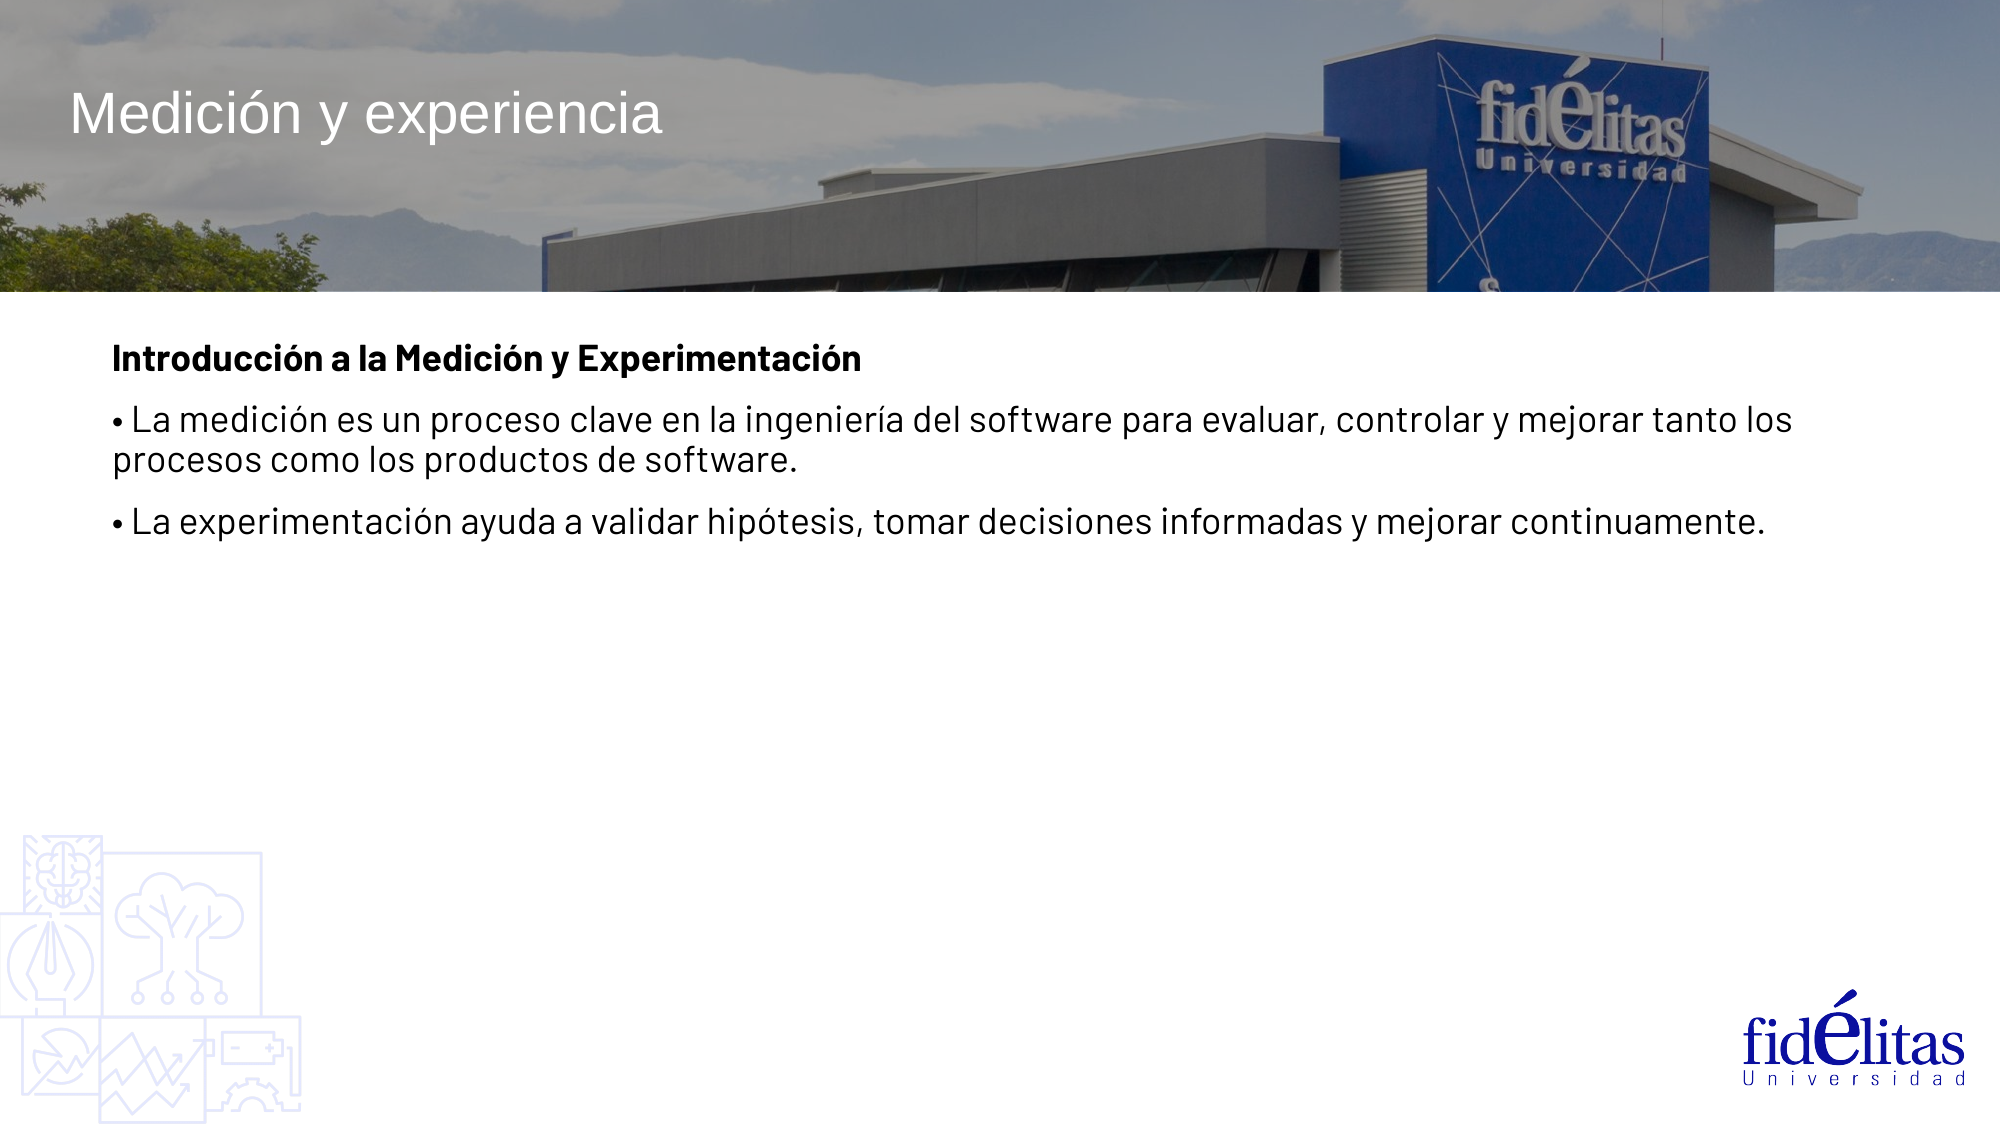

Medición y experiencia
Introducción a la Medición y Experimentación
• La medición es un proceso clave en la ingeniería del software para evaluar, controlar y mejorar tanto los procesos como los productos de software.
• La experimentación ayuda a validar hipótesis, tomar decisiones informadas y mejorar continuamente.